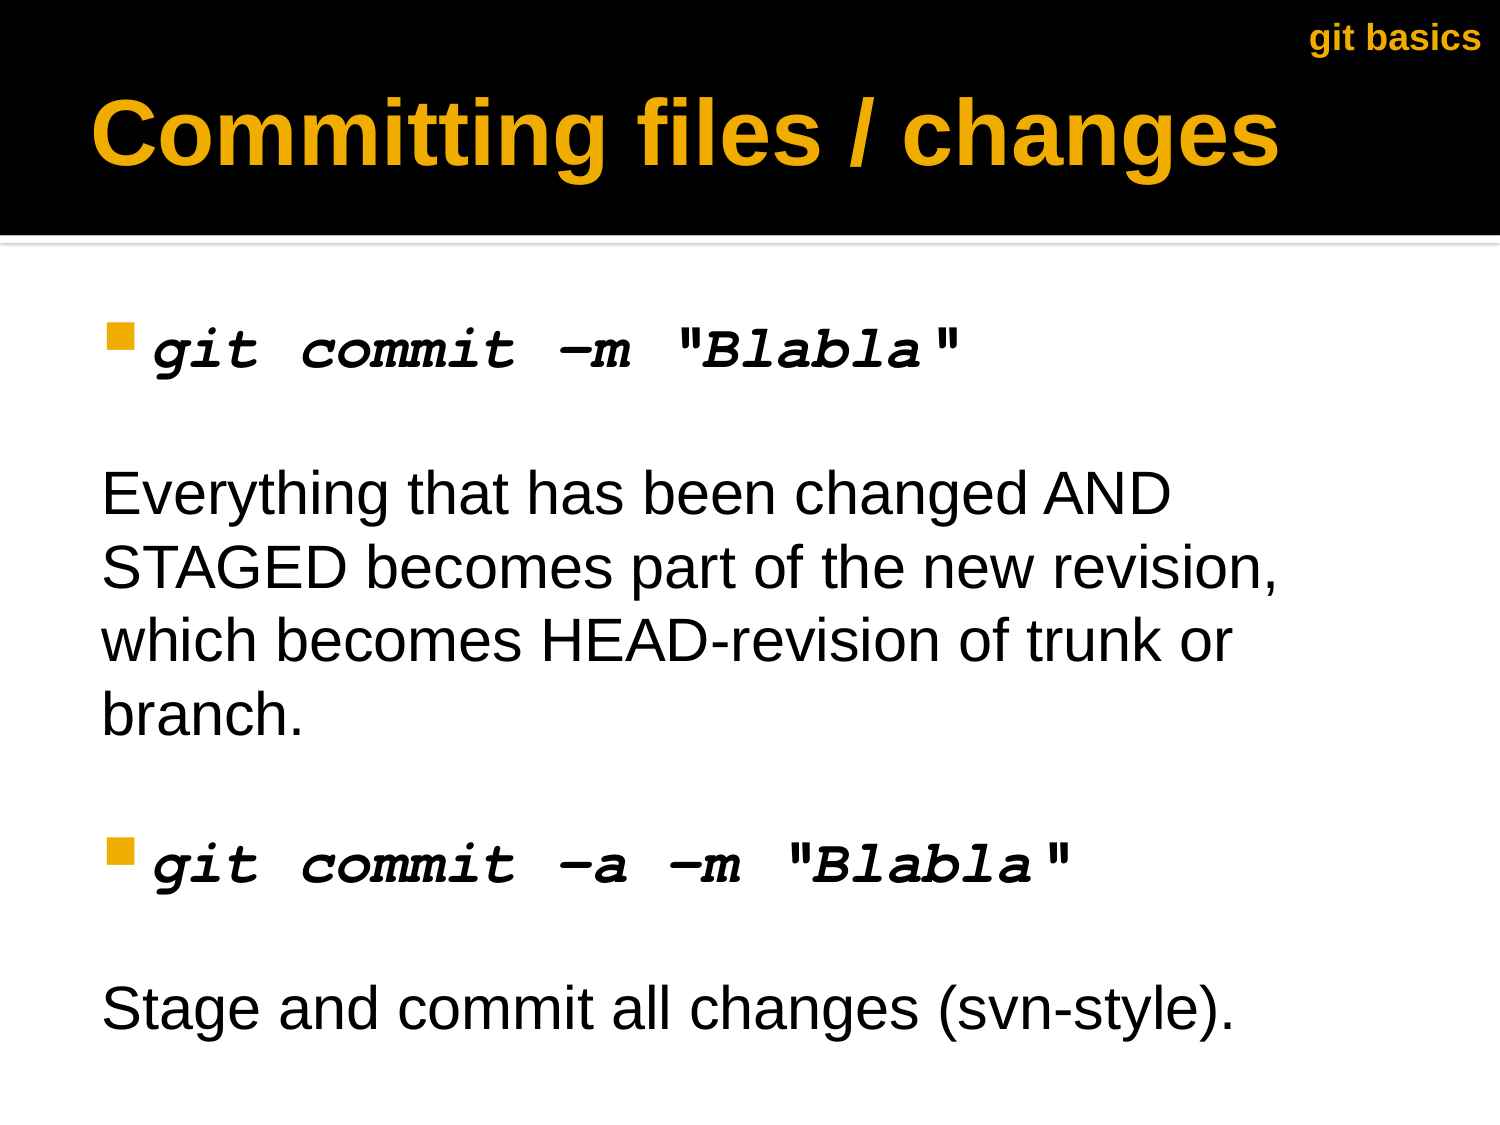

git basics
# Committing files / changes
git commit –m “Blabla“

Everything that has been changed AND STAGED becomes part of the new revision, which becomes HEAD-revision of trunk or branch.

git commit –a –m “Blabla“

Stage and commit all changes (svn-style).